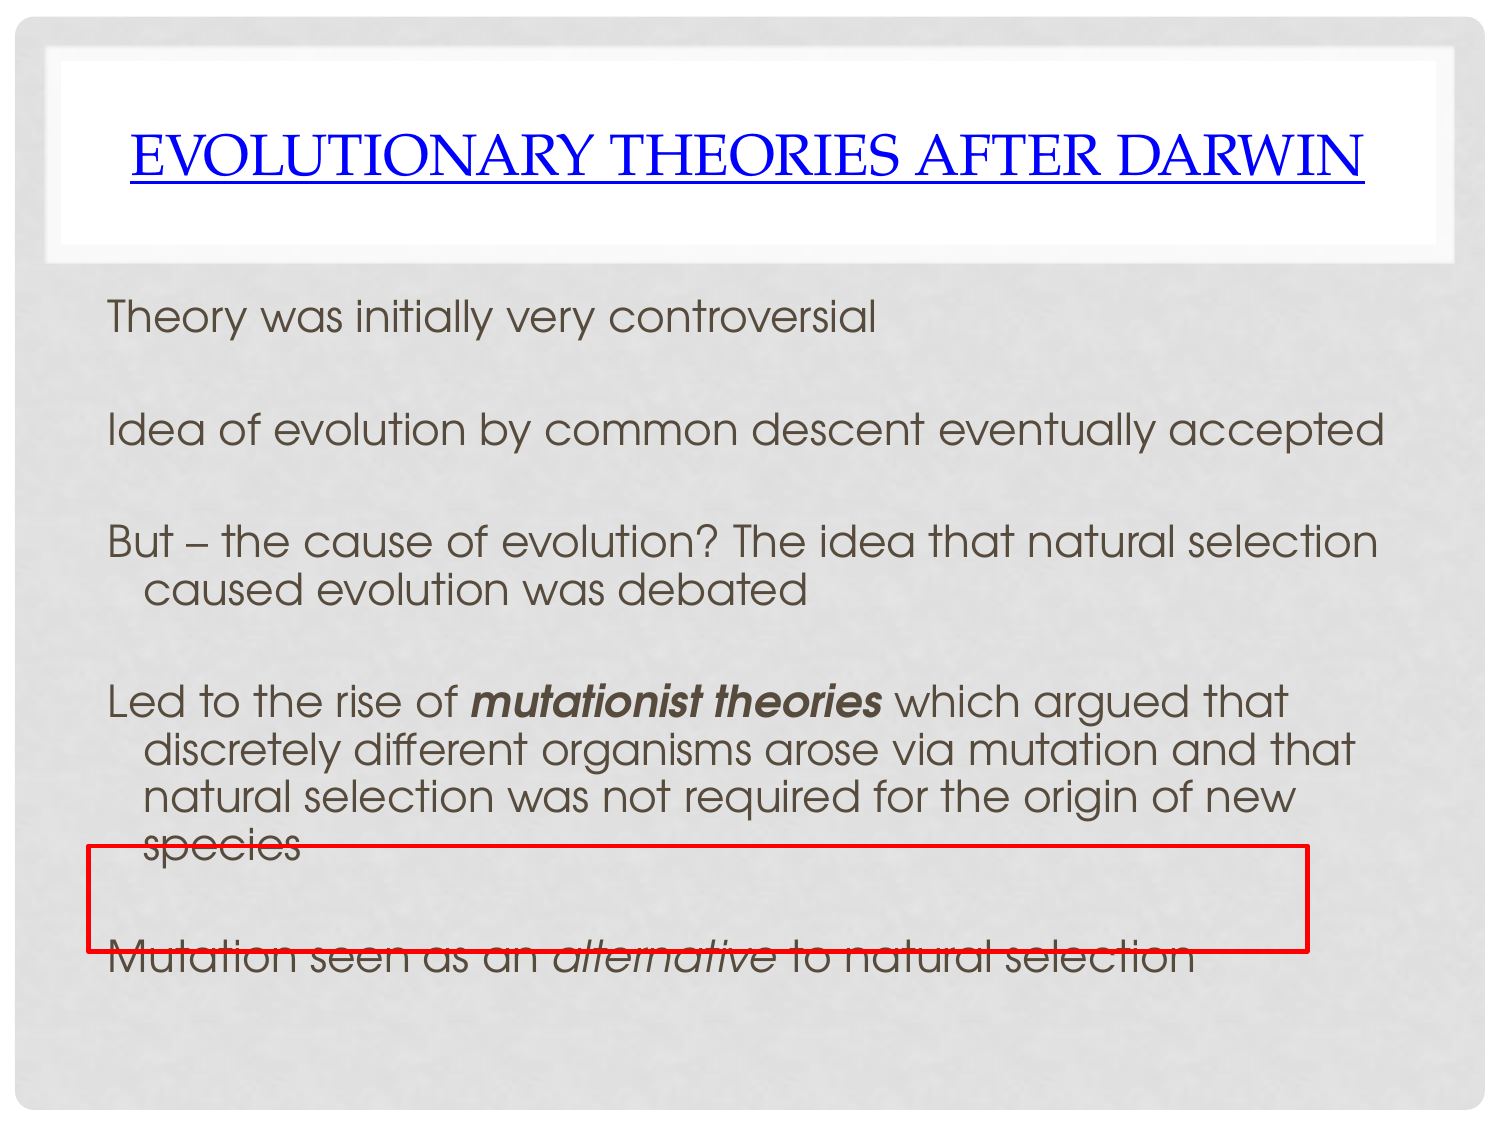

# Evolutionary theories after Darwin
Theory was initially very controversial

Idea of evolution by common descent eventually accepted

But – the cause of evolution? The idea that natural selection caused evolution was debated

Led to the rise of mutationist theories which argued that discretely different organisms arose via mutation and that natural selection was not required for the origin of new species

Mutation seen as an alternative to natural selection